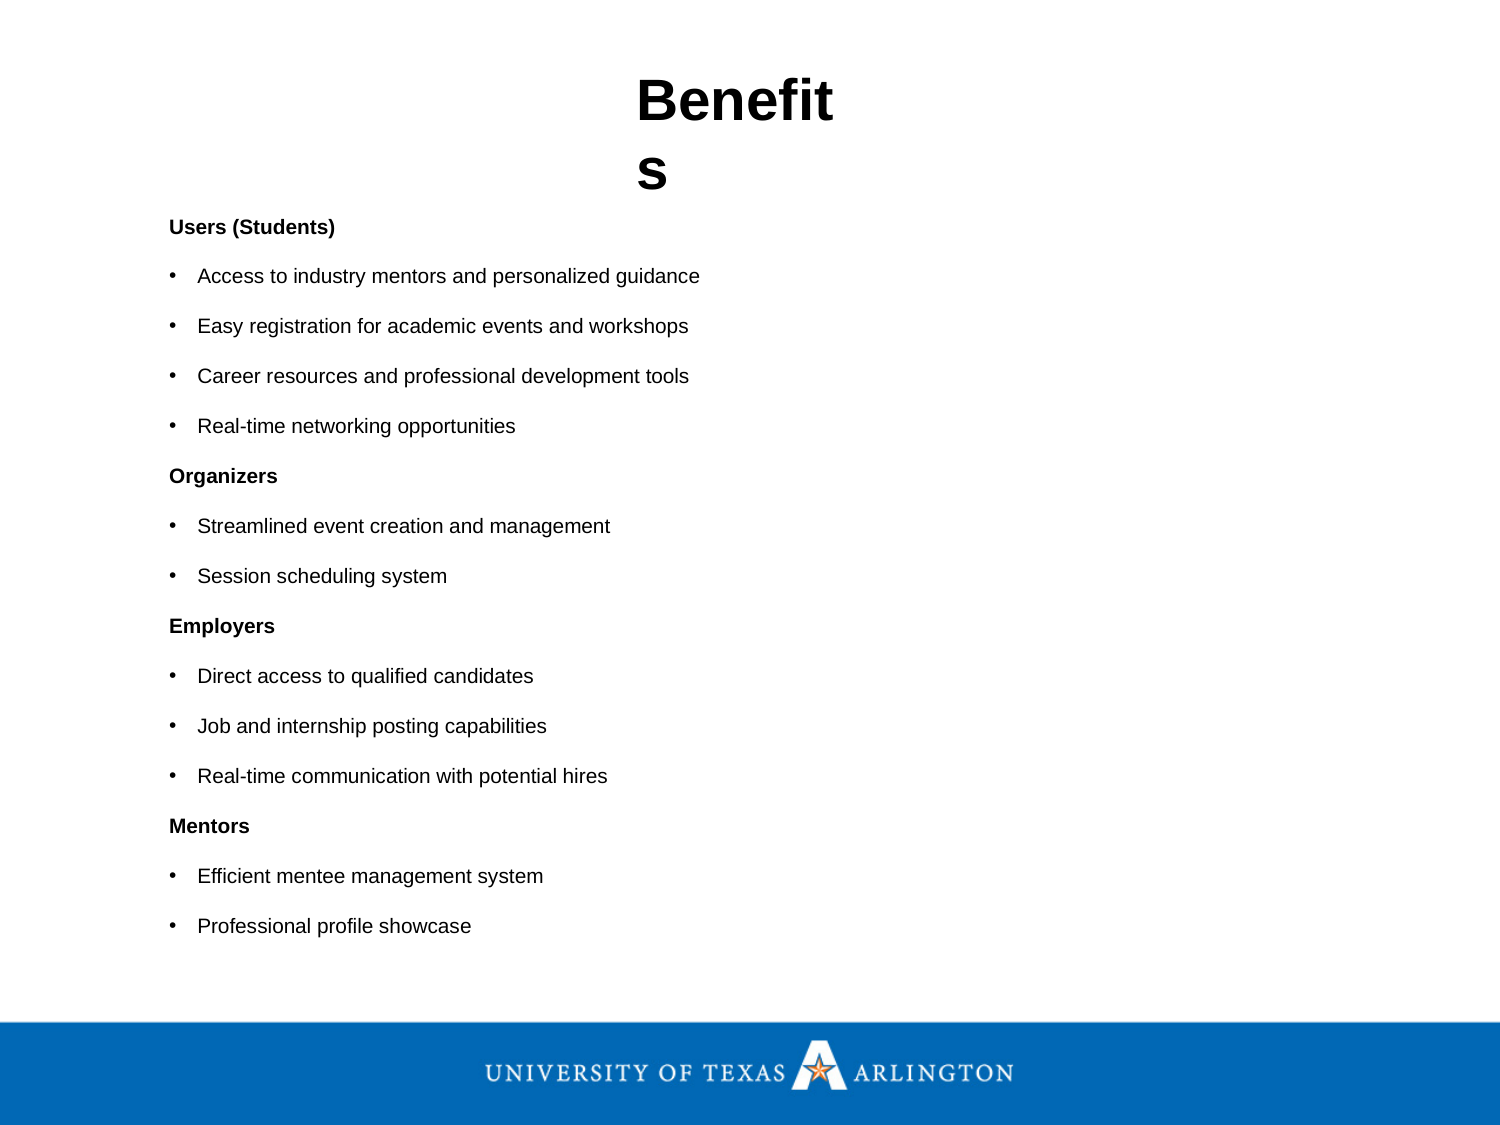

Benefits
Users (Students)

Access to industry mentors and personalized guidance

Easy registration for academic events and workshops

Career resources and professional development tools

Real-time networking opportunities

Organizers

Streamlined event creation and management

Session scheduling system

Employers

Direct access to qualified candidates

Job and internship posting capabilities

Real-time communication with potential hires

Mentors

Efficient mentee management system

Professional profile showcase